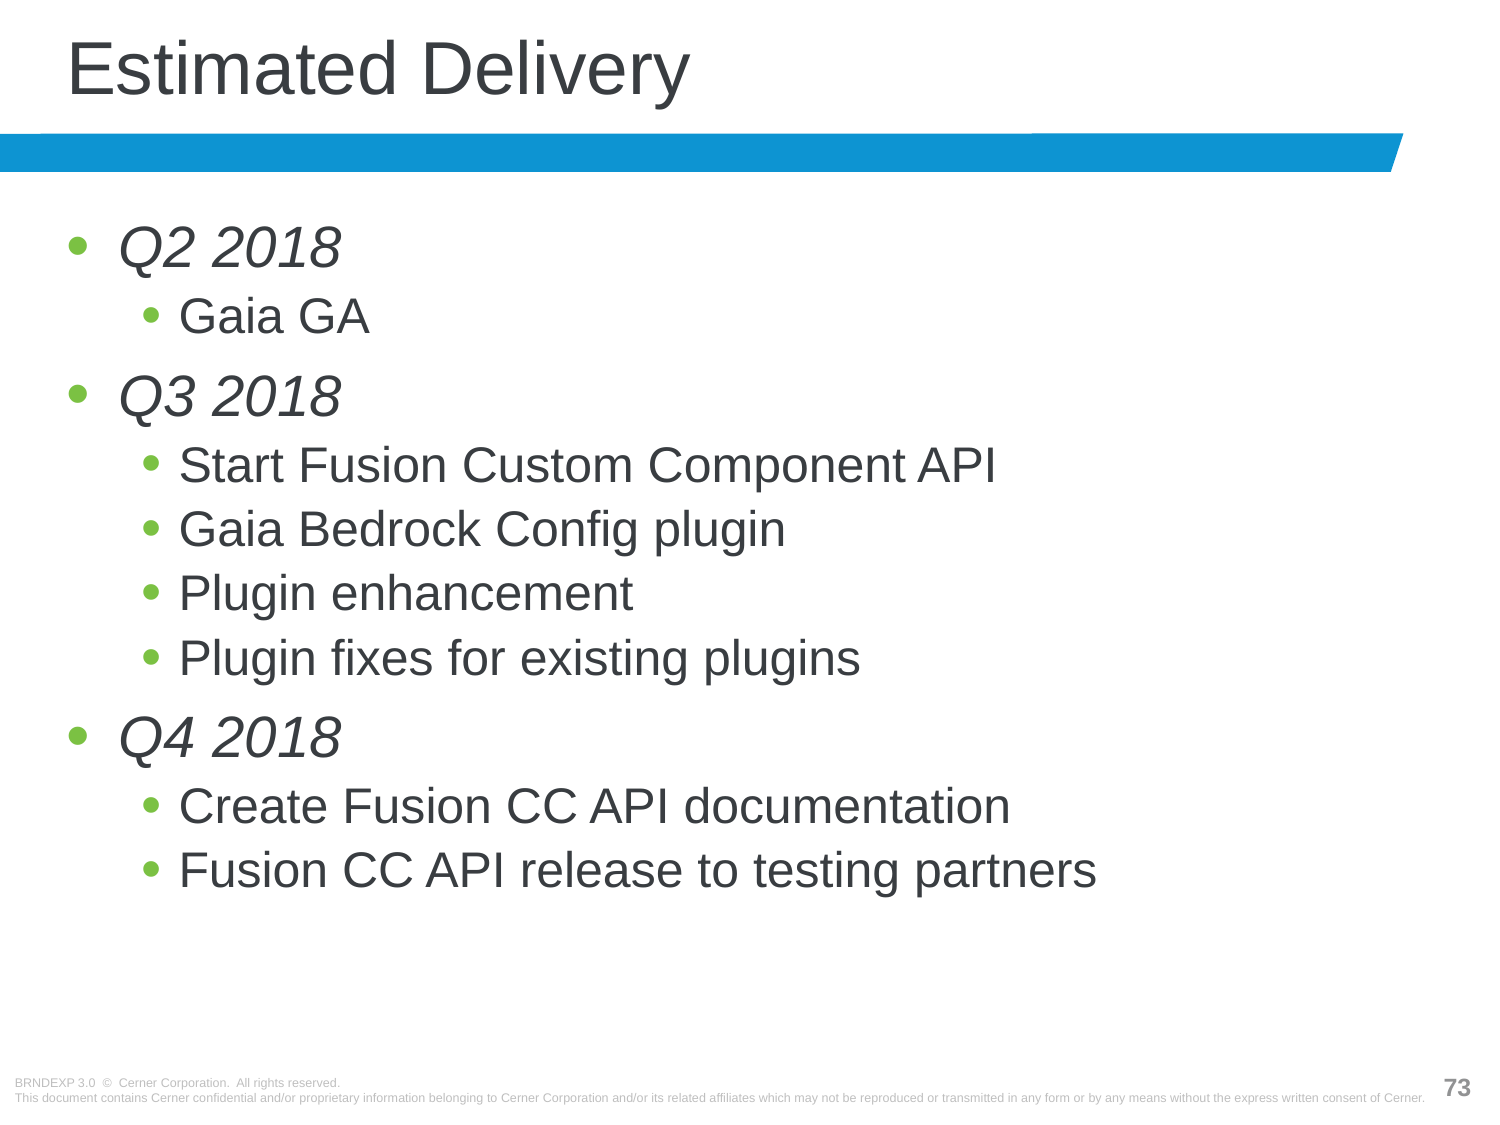

# Estimated Delivery
Q2 2018
Gaia GA
Q3 2018
Start Fusion Custom Component API
Gaia Bedrock Config plugin
Plugin enhancement
Plugin fixes for existing plugins
Q4 2018
Create Fusion CC API documentation
Fusion CC API release to testing partners
73